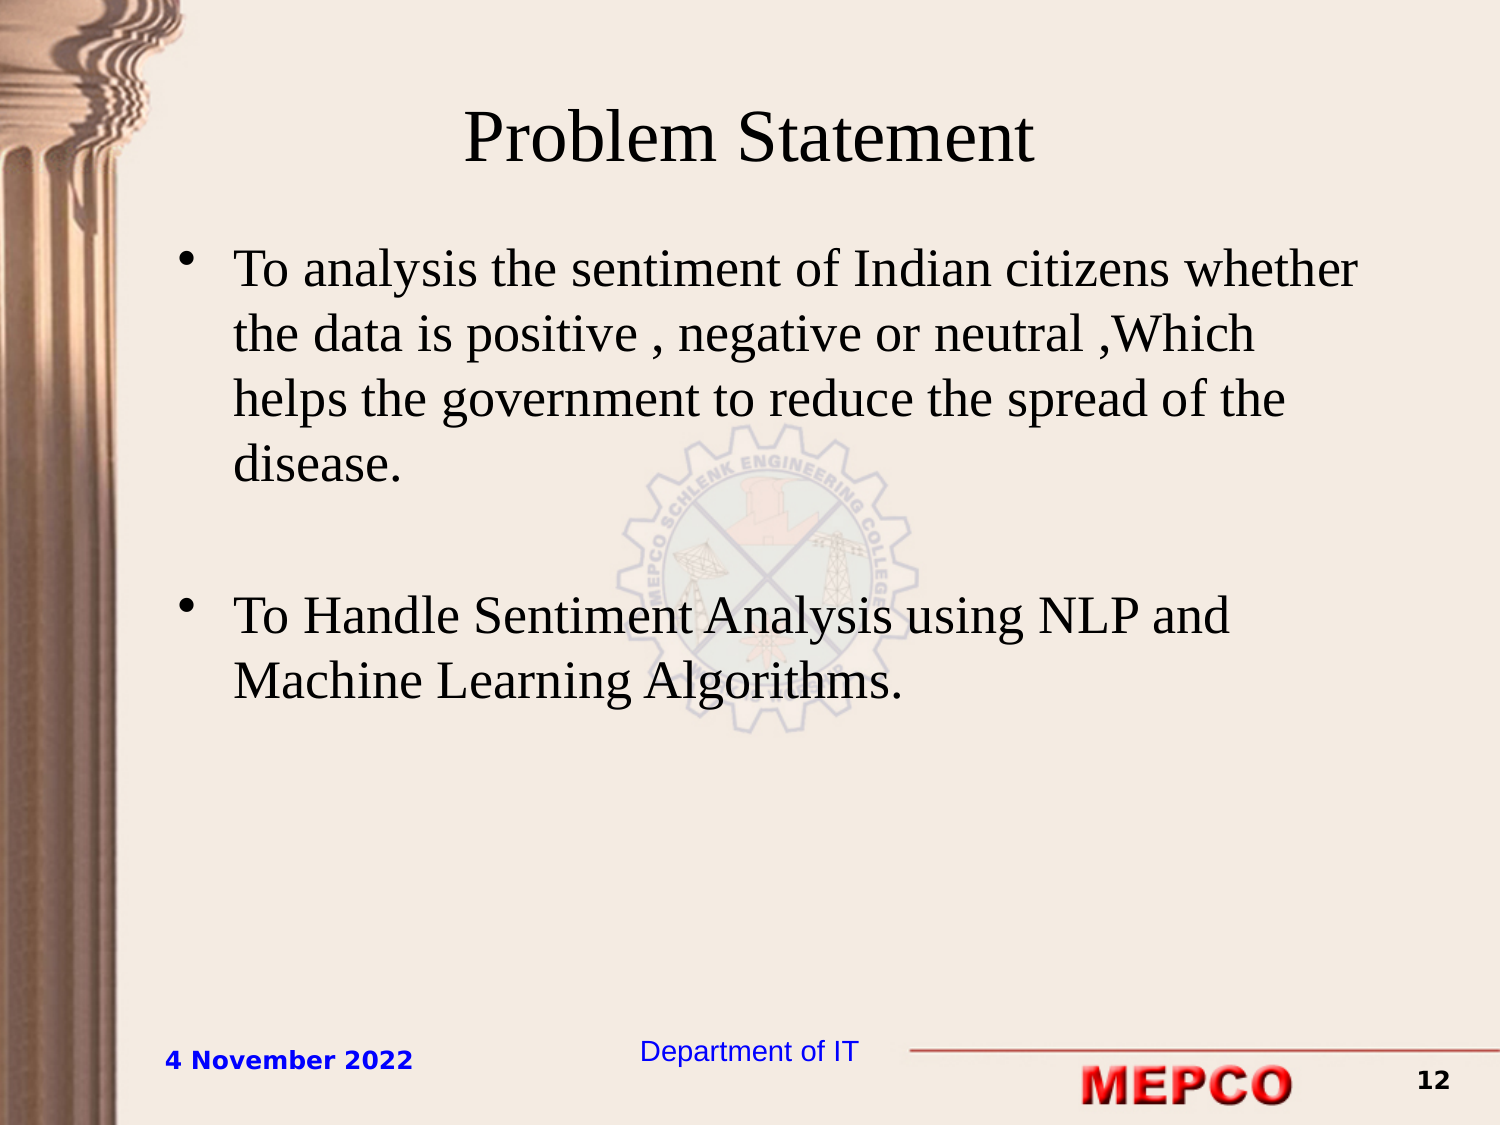

# Problem Statement
To analysis the sentiment of Indian citizens whether the data is positive , negative or neutral ,Which helps the government to reduce the spread of the disease.

To Handle Sentiment Analysis using NLP and Machine Learning Algorithms.

Department of IT